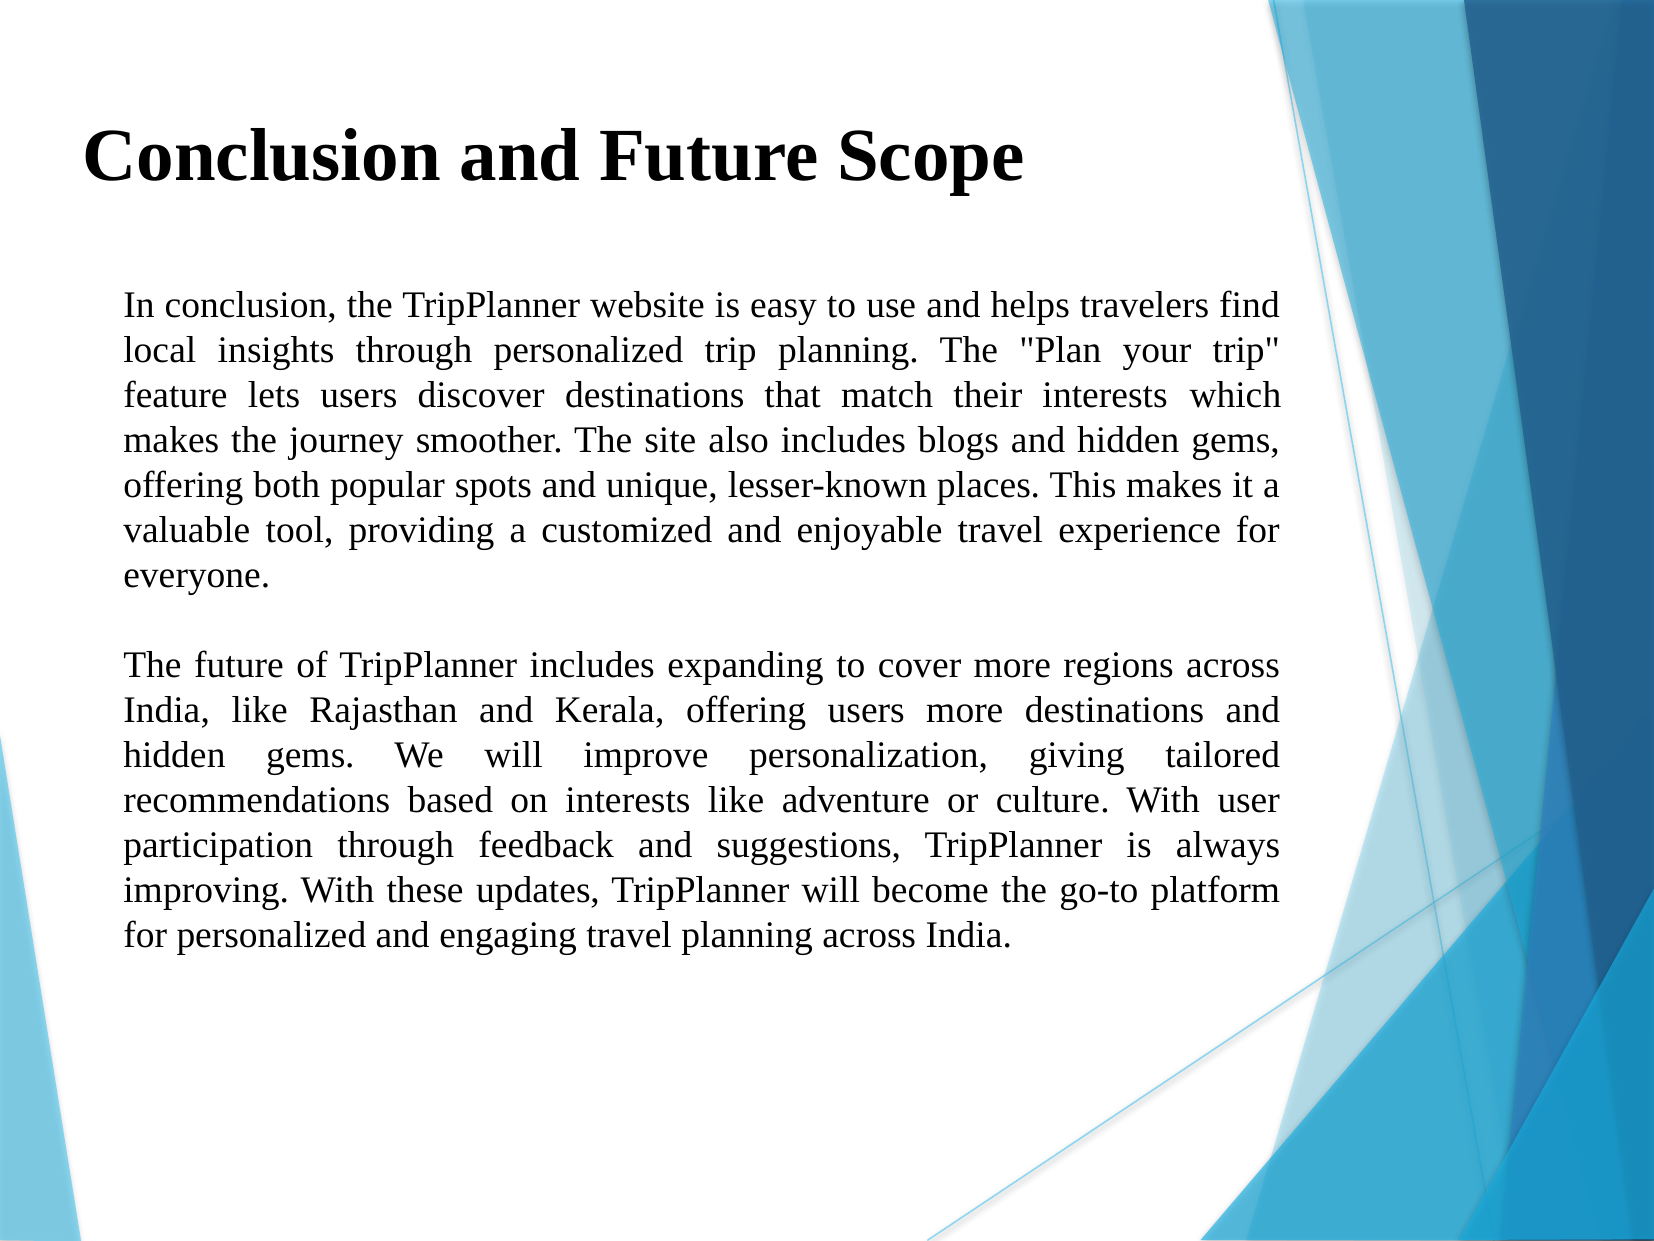

Conclusion and Future Scope

# In conclusion, the TripPlanner website is easy to use and helps travelers find local insights through personalized trip planning. The "Plan your trip" feature lets users discover destinations that match their interests which makes the journey smoother. The site also includes blogs and hidden gems, offering both popular spots and unique, lesser-known places. This makes it a valuable tool, providing a customized and enjoyable travel experience for everyone.

The future of TripPlanner includes expanding to cover more regions across India, like Rajasthan and Kerala, offering users more destinations and hidden gems. We will improve personalization, giving tailored recommendations based on interests like adventure or culture. With user participation through feedback and suggestions, TripPlanner is always improving. With these updates, TripPlanner will become the go-to platform for personalized and engaging travel planning across India.